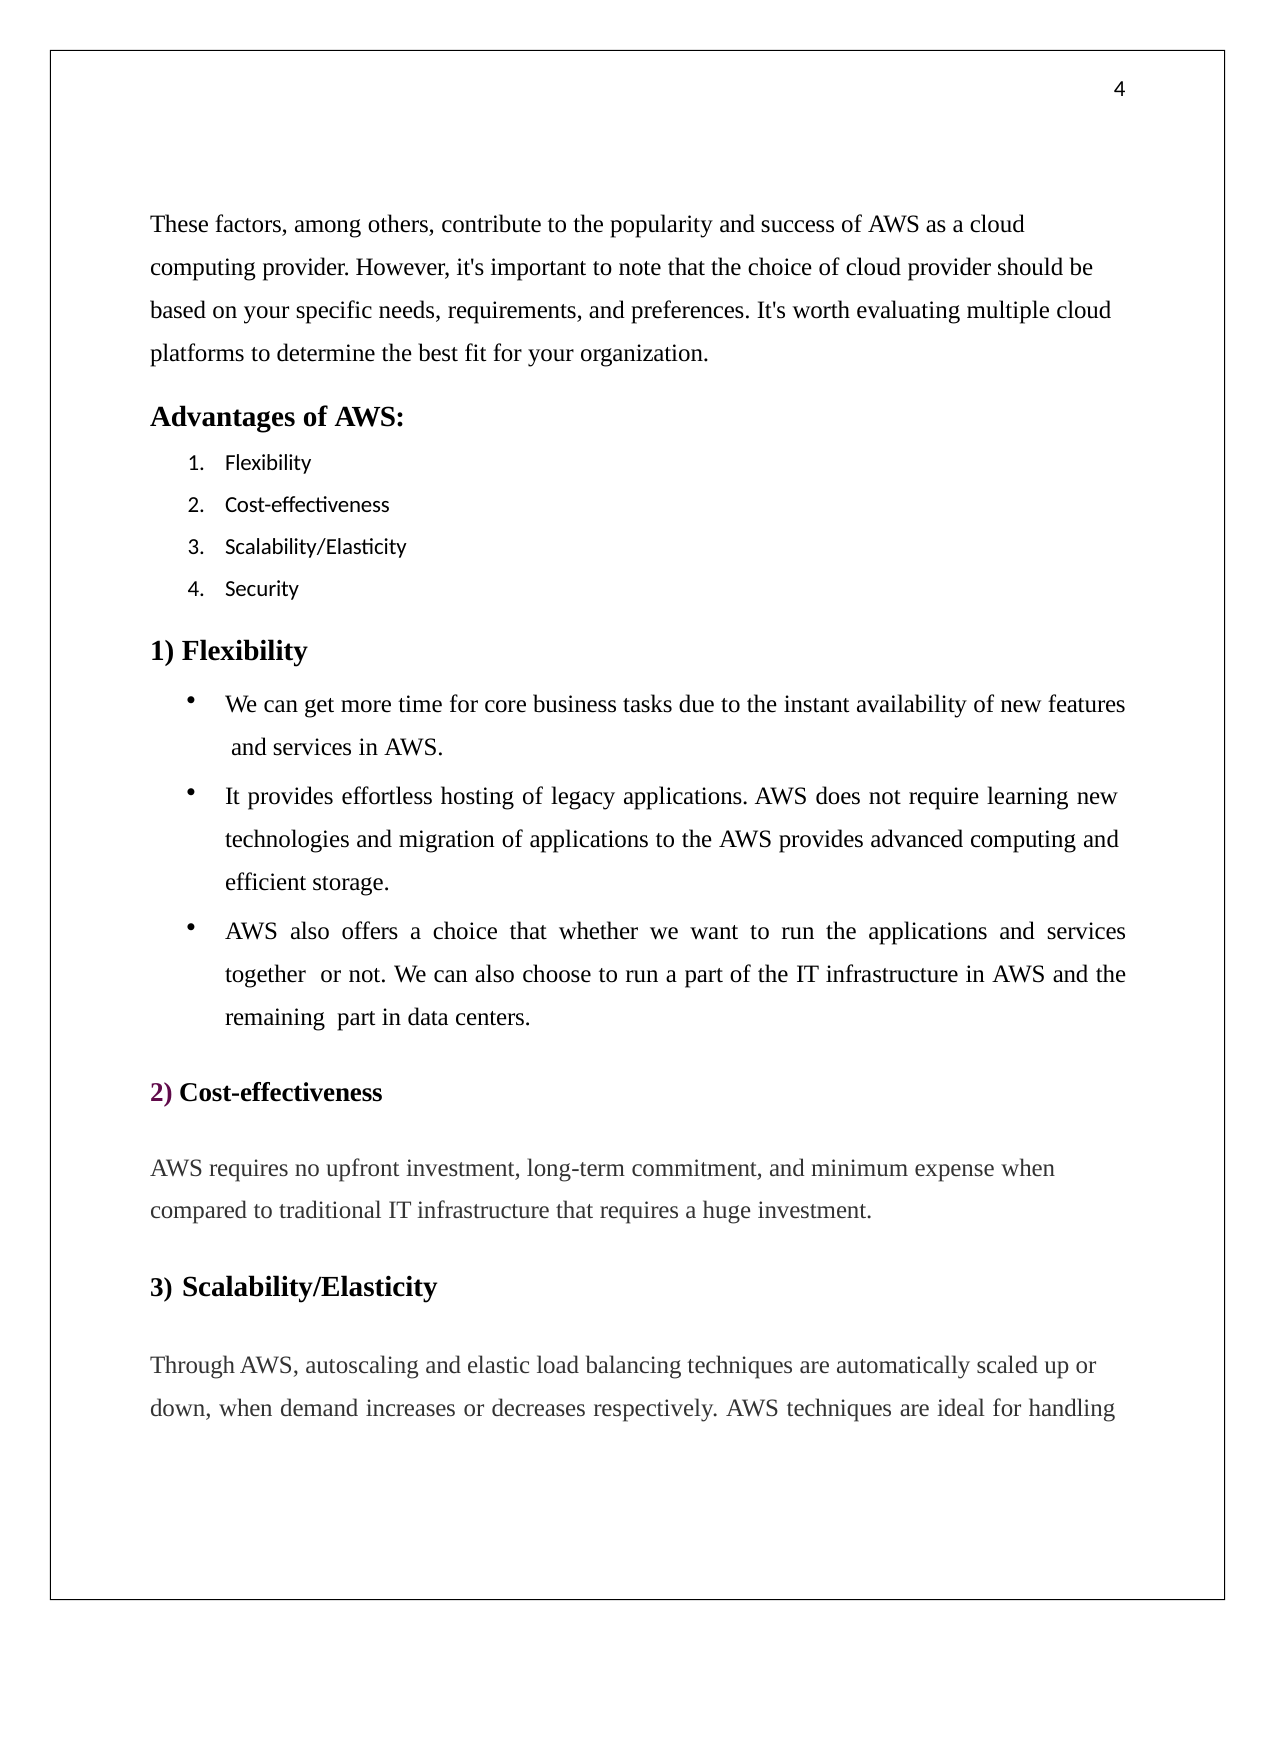

4
These factors, among others, contribute to the popularity and success of AWS as a cloud  computing provider. However, it's important to note that the choice of cloud provider should be  based on your specific needs, requirements, and preferences. It's worth evaluating multiple cloud  platforms to determine the best fit for your organization.

Advantages of AWS:
Flexibility
Cost-effectiveness
Scalability/Elasticity
Security

Flexibility
We can get more time for core business tasks due to the instant availability of new features  and services in AWS.
It provides effortless hosting of legacy applications. AWS does not require learning new  technologies and migration of applications to the AWS provides advanced computing and  efficient storage.
AWS also offers a choice that whether we want to run the applications and services together  or not. We can also choose to run a part of the IT infrastructure in AWS and the remaining  part in data centers.

Cost-effectiveness

AWS requires no upfront investment, long-term commitment, and minimum expense when  compared to traditional IT infrastructure that requires a huge investment.

Scalability/Elasticity

Through AWS, autoscaling and elastic load balancing techniques are automatically scaled up or  down, when demand increases or decreases respectively. AWS techniques are ideal for handling